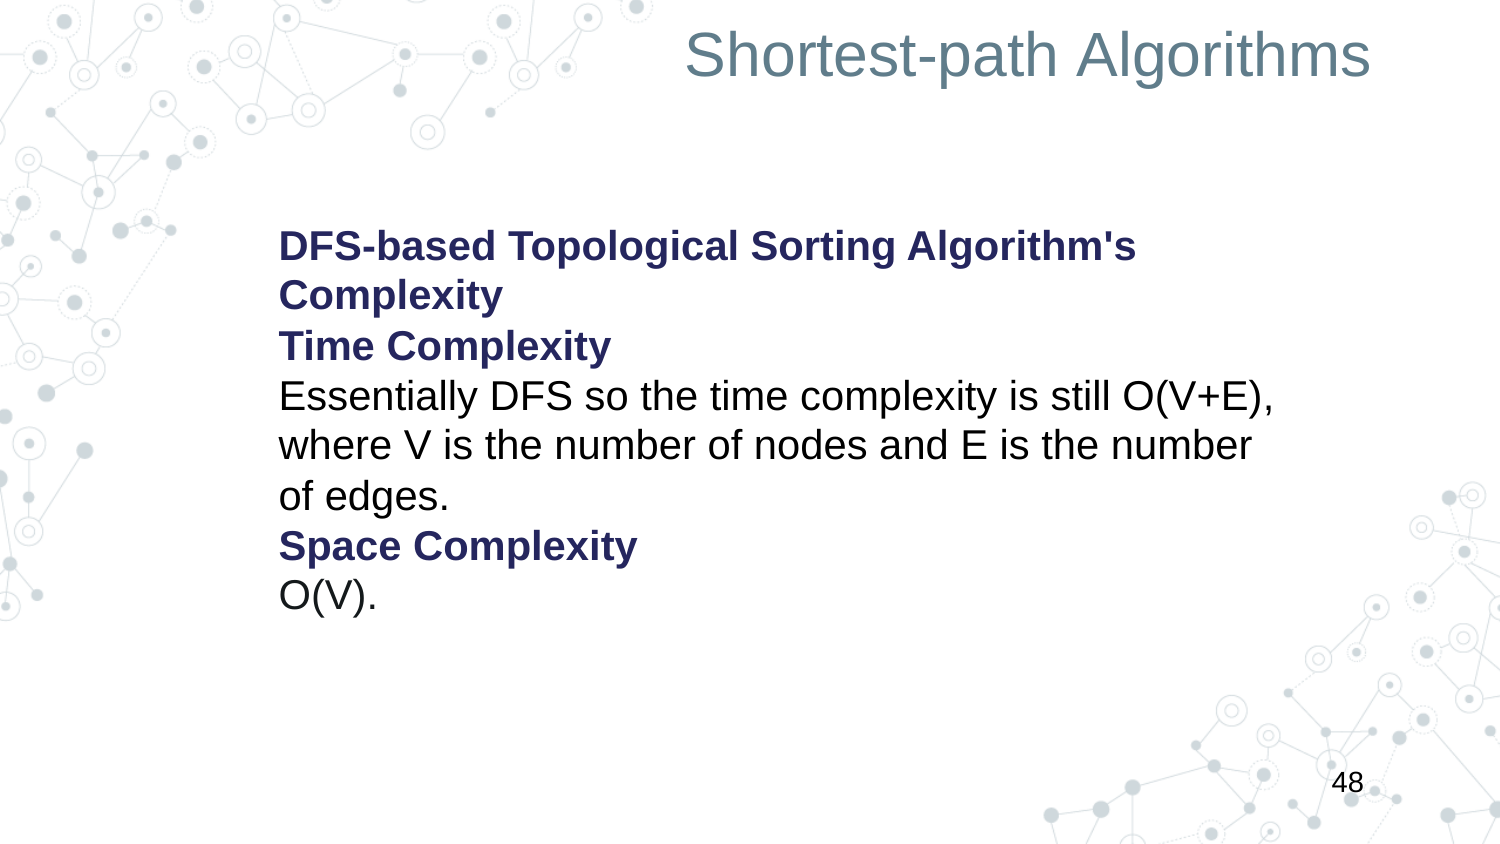

Shortest-path Algorithms
DFS-based Topological Sorting Algorithm's Complexity
Time Complexity
Essentially DFS so the time complexity is still O(V+E), where V is the number of nodes and E is the number of edges.
Space Complexity
O(V).